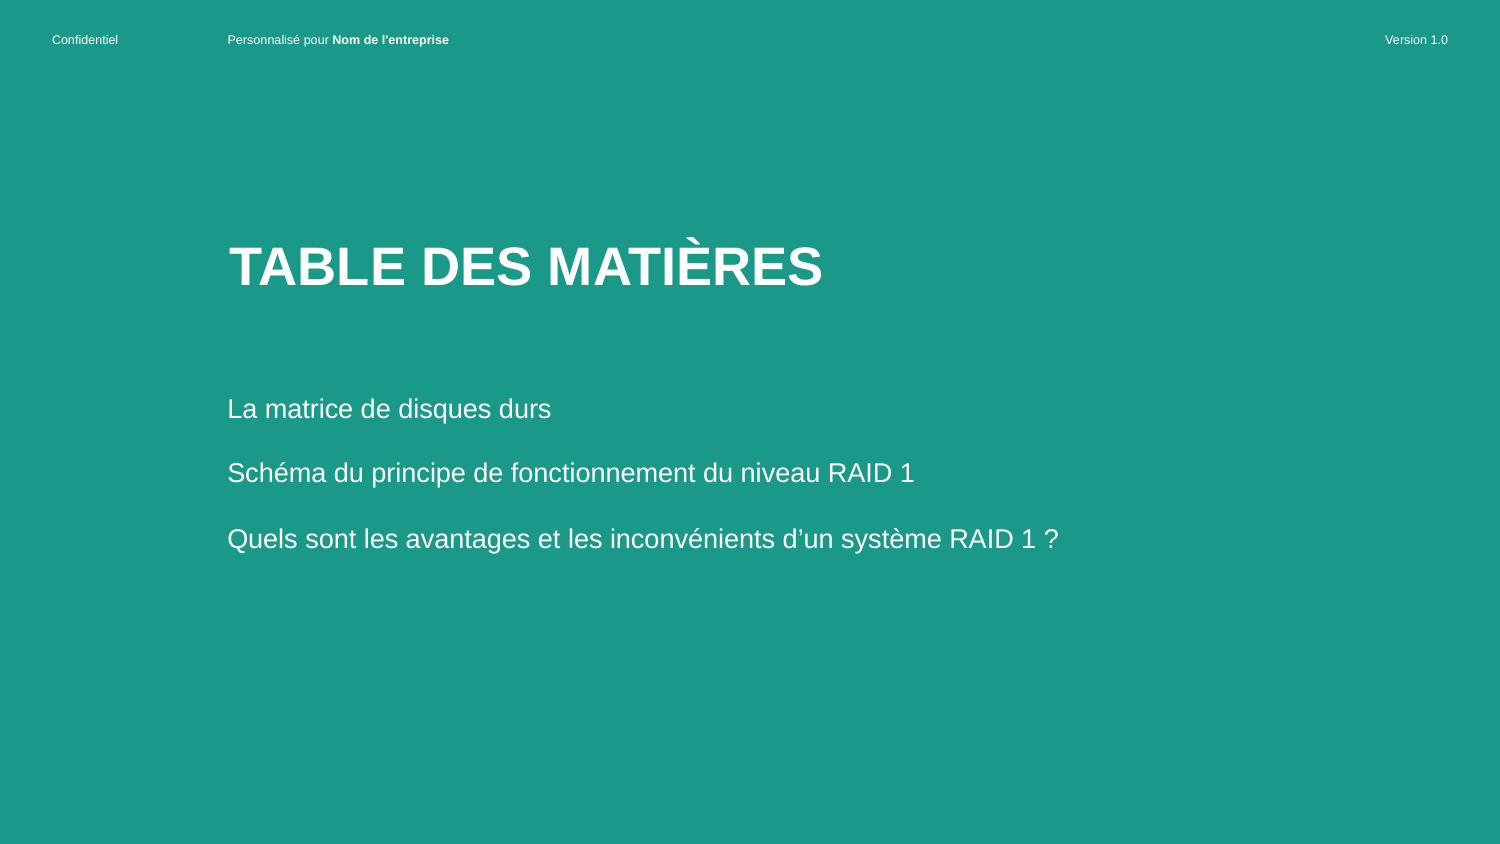

# TABLE DES MATIÈRES
La matrice de disques durs
Schéma du principe de fonctionnement du niveau RAID 1
Quels sont les avantages et les inconvénients d’un système RAID 1 ?